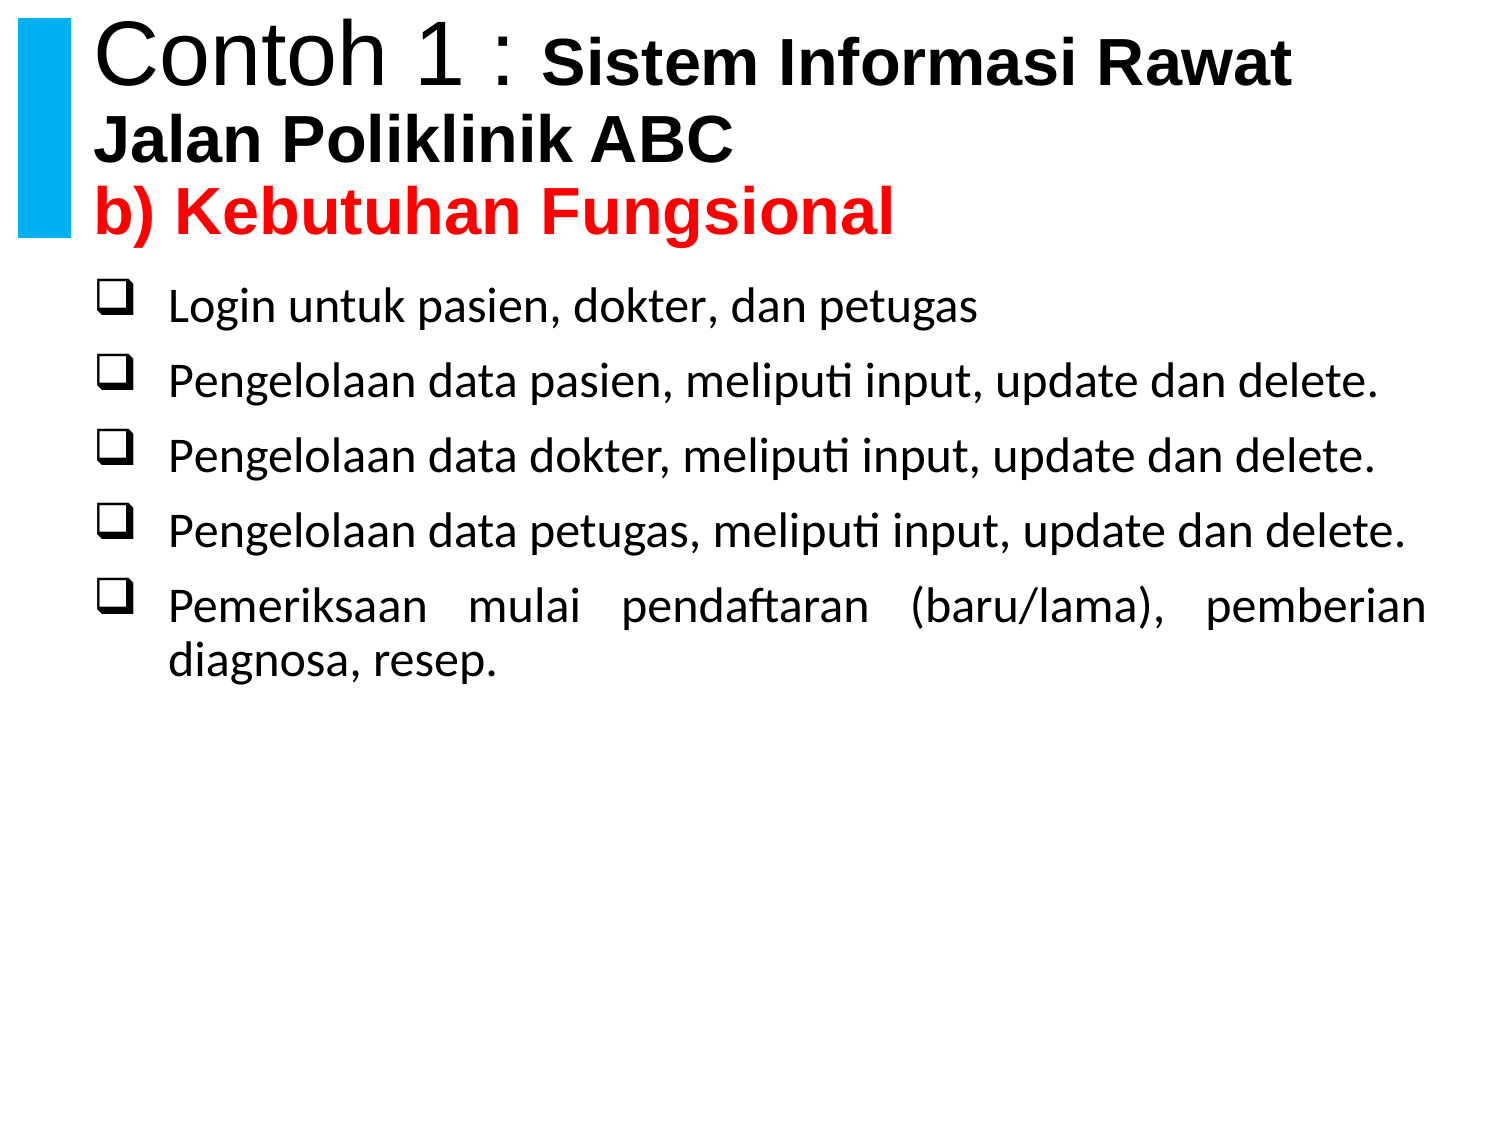

# Contoh 1 : Sistem Informasi Rawat Jalan Poliklinik ABC b) Kebutuhan Fungsional
Login untuk pasien, dokter, dan petugas
Pengelolaan data pasien, meliputi input, update dan delete.
Pengelolaan data dokter, meliputi input, update dan delete.
Pengelolaan data petugas, meliputi input, update dan delete.
Pemeriksaan mulai pendaftaran (baru/lama), pemberian diagnosa, resep.